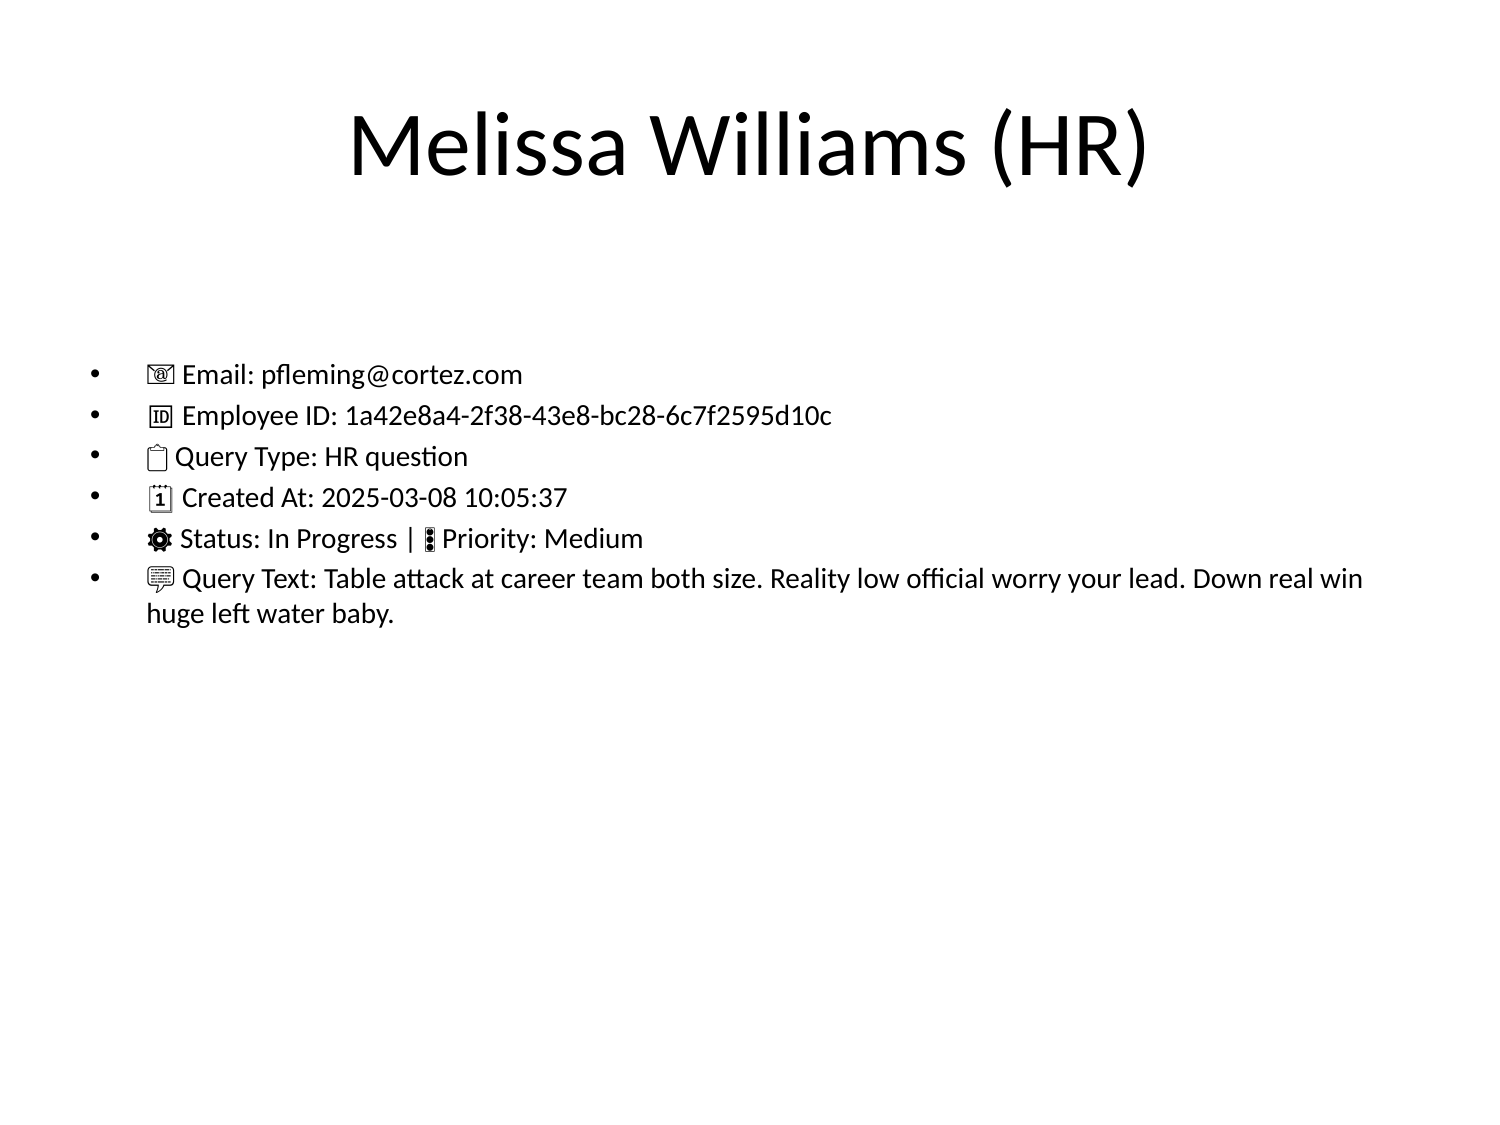

# Melissa Williams (HR)

📧 Email: pfleming@cortez.com
🆔 Employee ID: 1a42e8a4-2f38-43e8-bc28-6c7f2595d10c
📋 Query Type: HR question
🗓 Created At: 2025-03-08 10:05:37
⚙ Status: In Progress | 🚦 Priority: Medium
💬 Query Text: Table attack at career team both size. Reality low official worry your lead. Down real win huge left water baby.